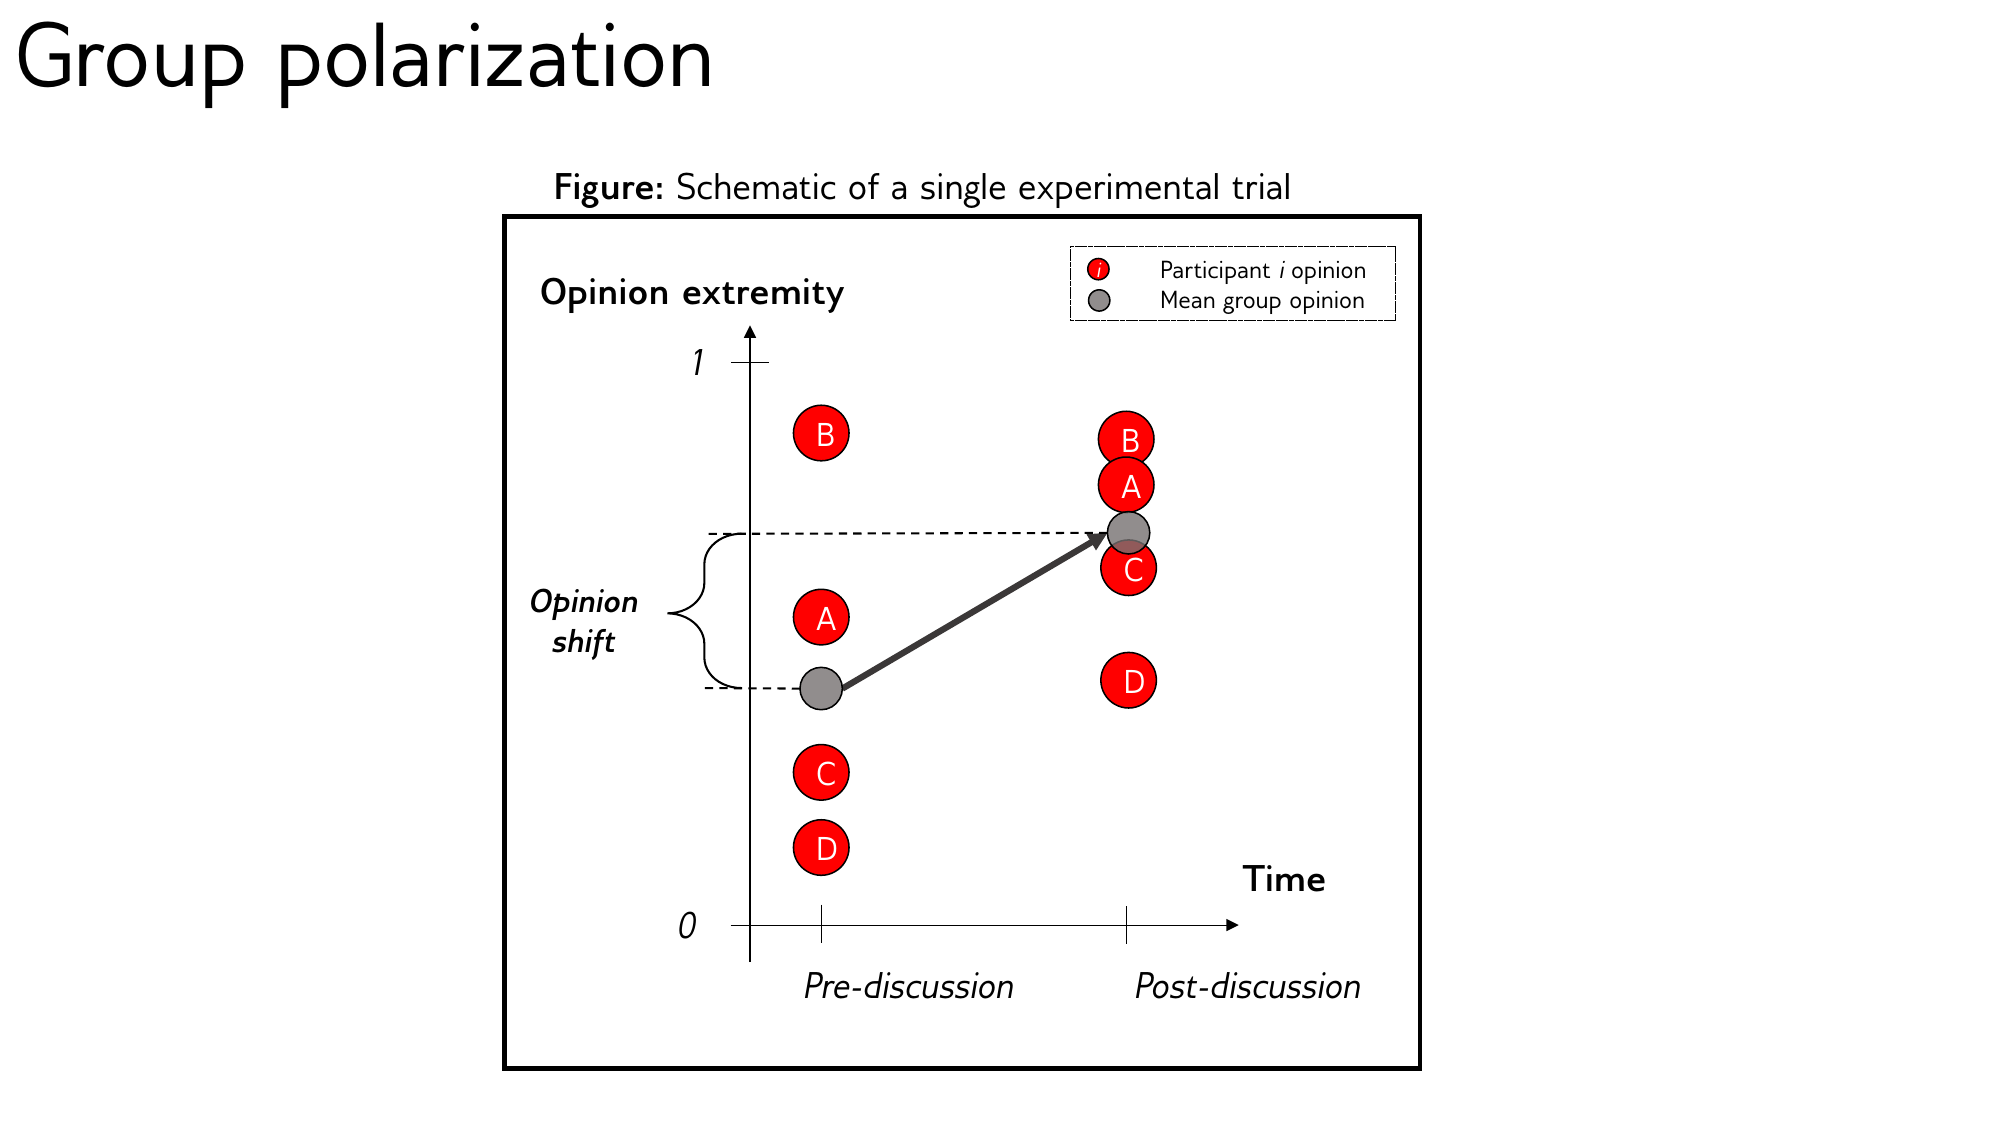

# Group polarization
Figure: Schematic of a single experimental trial

          Participant i opinion
          Mean group opinion
i
Opinion extremity
1
Time
0
Post-discussion
Pre-discussion
B
B
A

C
A
D

C
D

Opinion shift